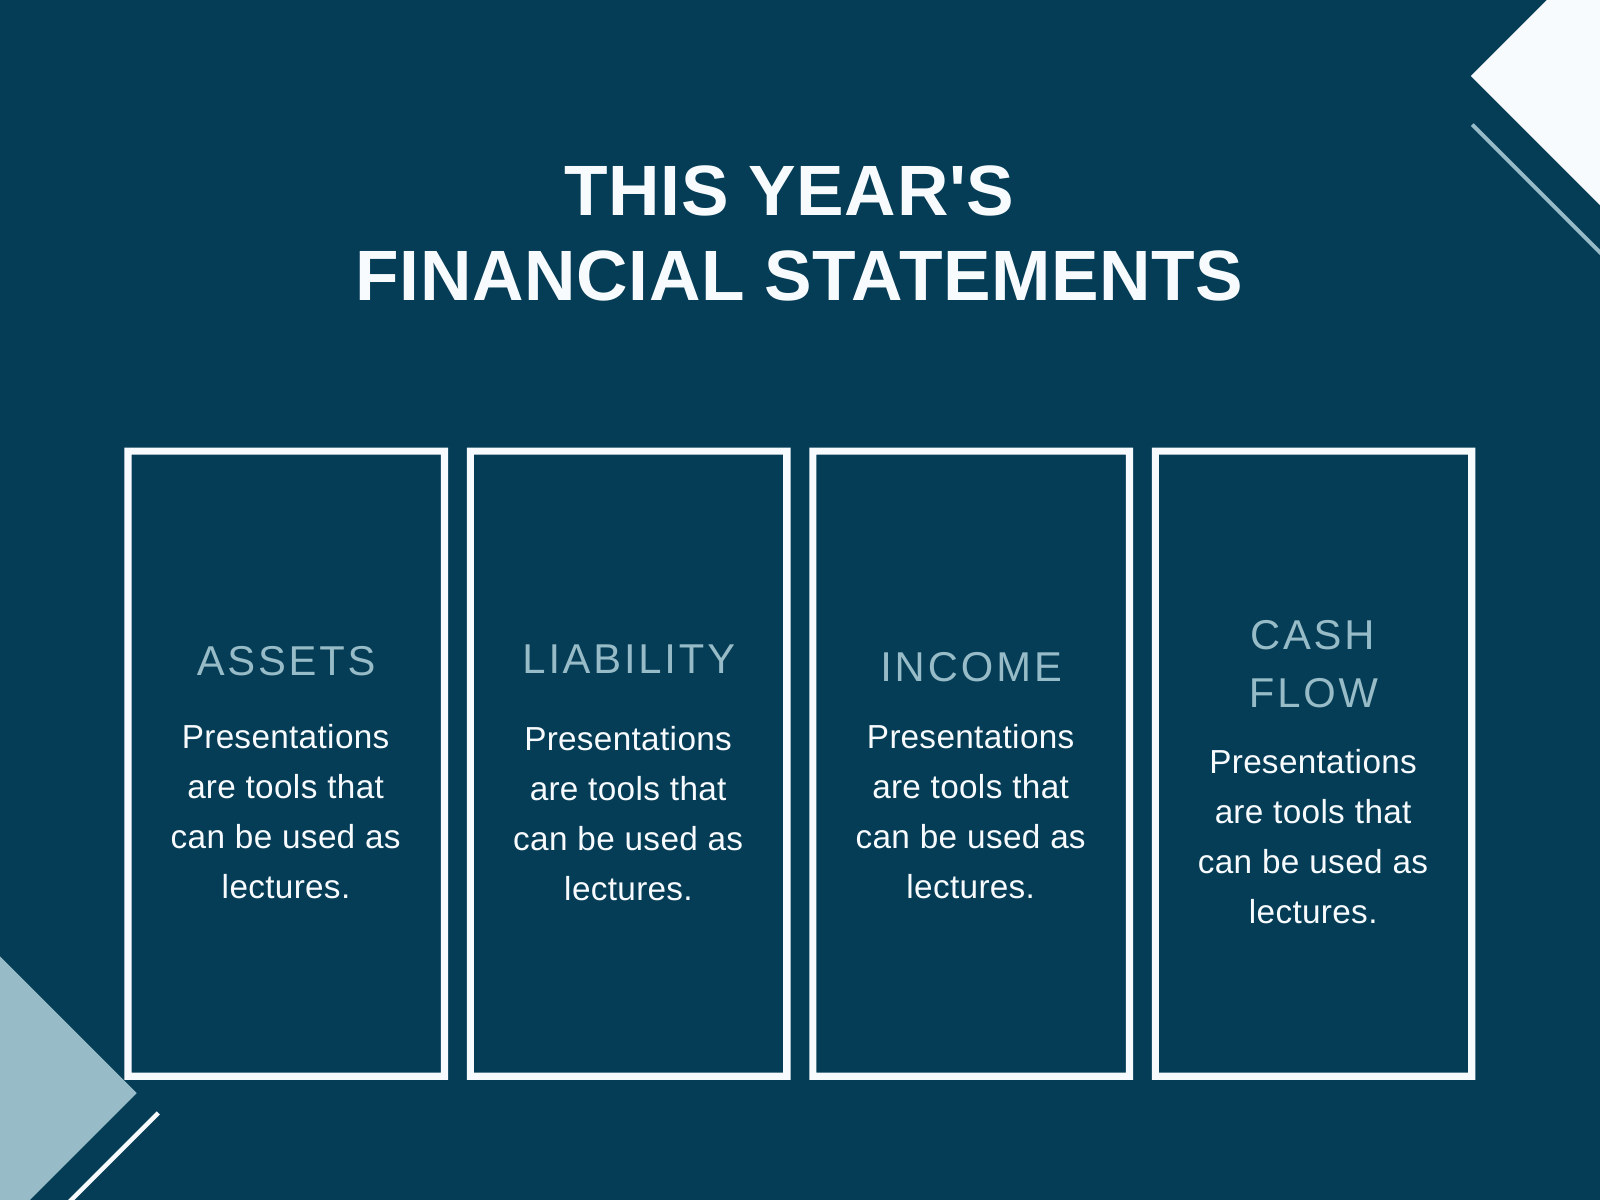

THIS YEAR'S
FINANCIAL STATEMENTS

CASH FLOW
Presentations are tools that can be used as lectures.
LIABILITY
Presentations are tools that can be used as lectures.
ASSETS
Presentations are tools that can be used as lectures.
INCOME
Presentations are tools that can be used as lectures.